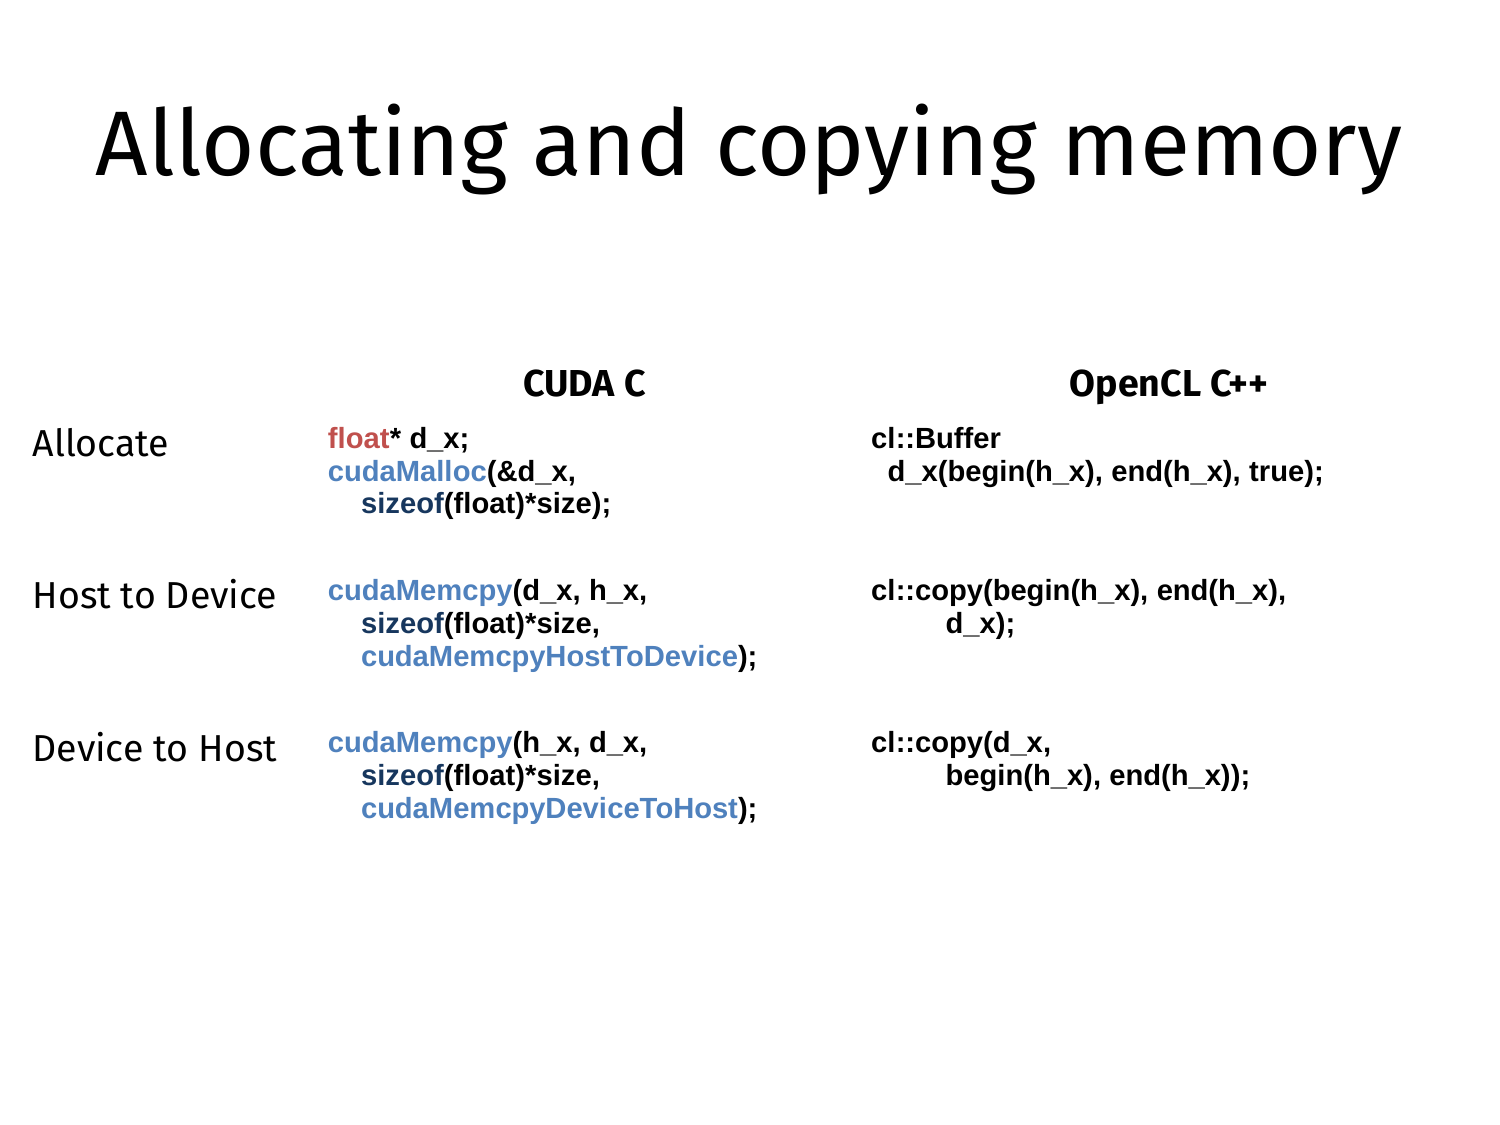

Allocating and copying memory
|  | CUDA C | OpenCL C++ |
| --- | --- | --- |
| Allocate | float\* d\_x; cudaMalloc(&d\_x, sizeof(float)\*size); | cl::Buffer d\_x(begin(h\_x), end(h\_x), true); |
| Host to Device | cudaMemcpy(d\_x, h\_x, sizeof(float)\*size, cudaMemcpyHostToDevice); | cl::copy(begin(h\_x), end(h\_x), d\_x); |
| Device to Host | cudaMemcpy(h\_x, d\_x, sizeof(float)\*size, cudaMemcpyDeviceToHost); | cl::copy(d\_x, begin(h\_x), end(h\_x)); |